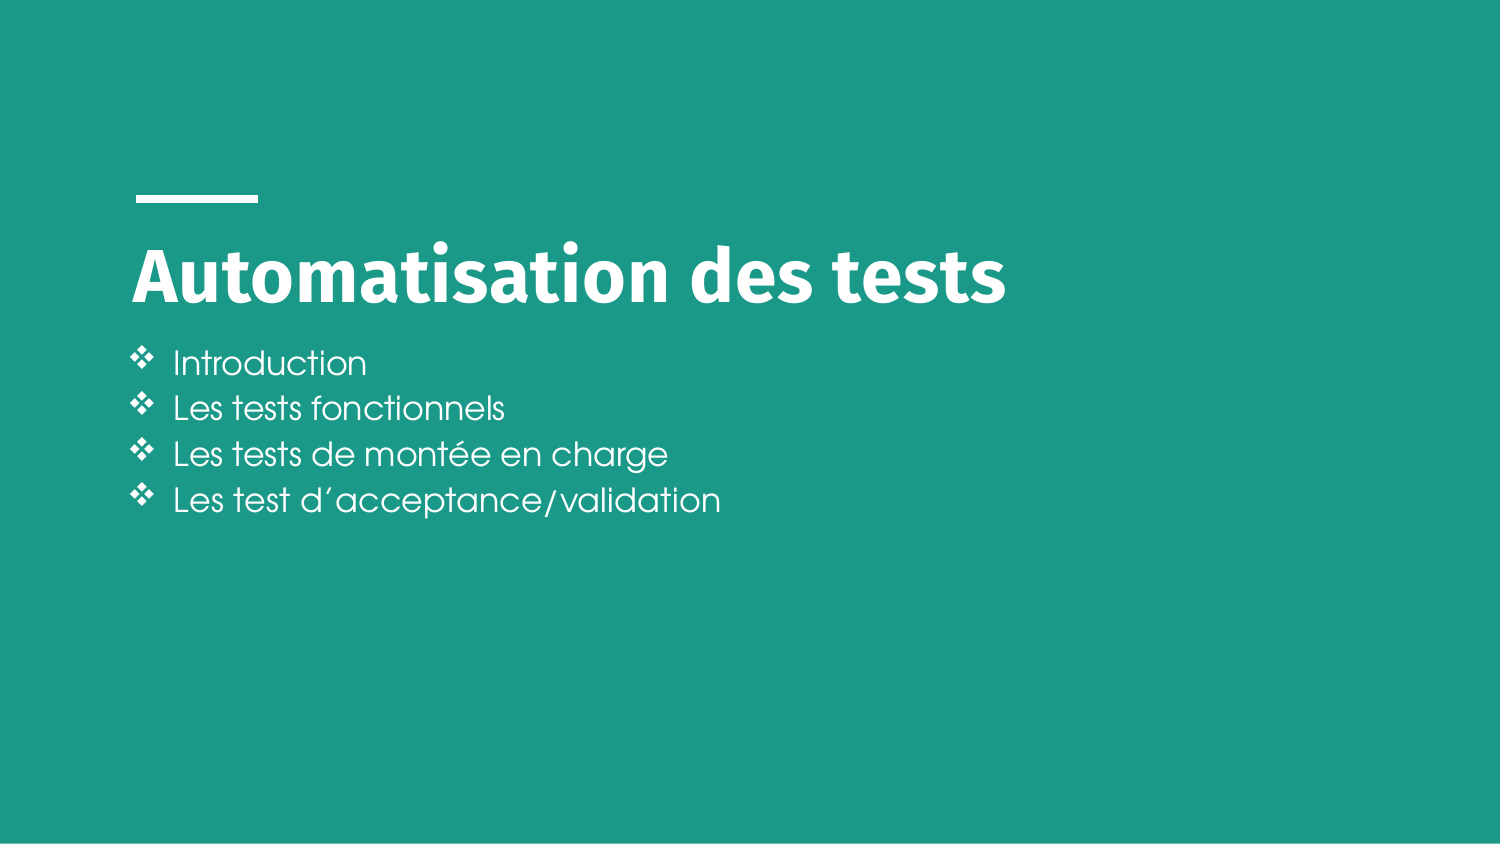

# Automatisation des tests
Introduction
Les tests fonctionnels
Les tests de montée en charge
Les test d’acceptance/validation